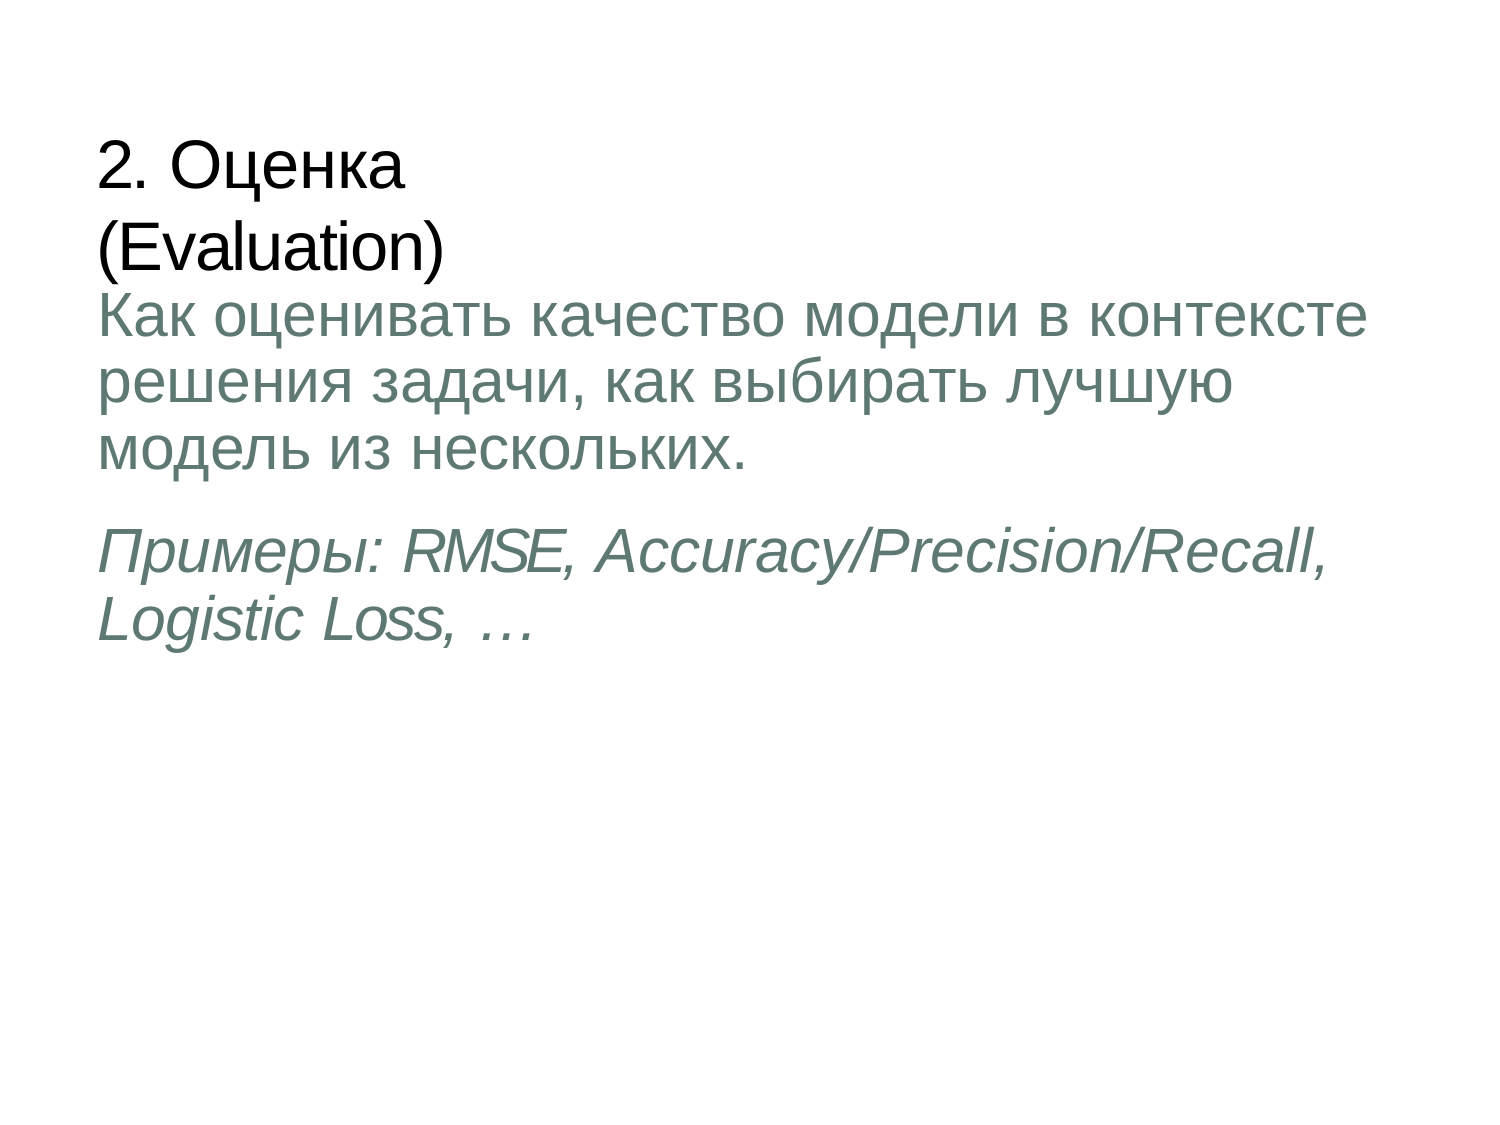

# 2. Оценка (Evaluation)
Как оценивать качество модели в контексте  решения задачи, как выбирать лучшую  модель из нескольких.
Примеры: RMSE, Accuracy/Precision/Recall,  Logistic Loss, …